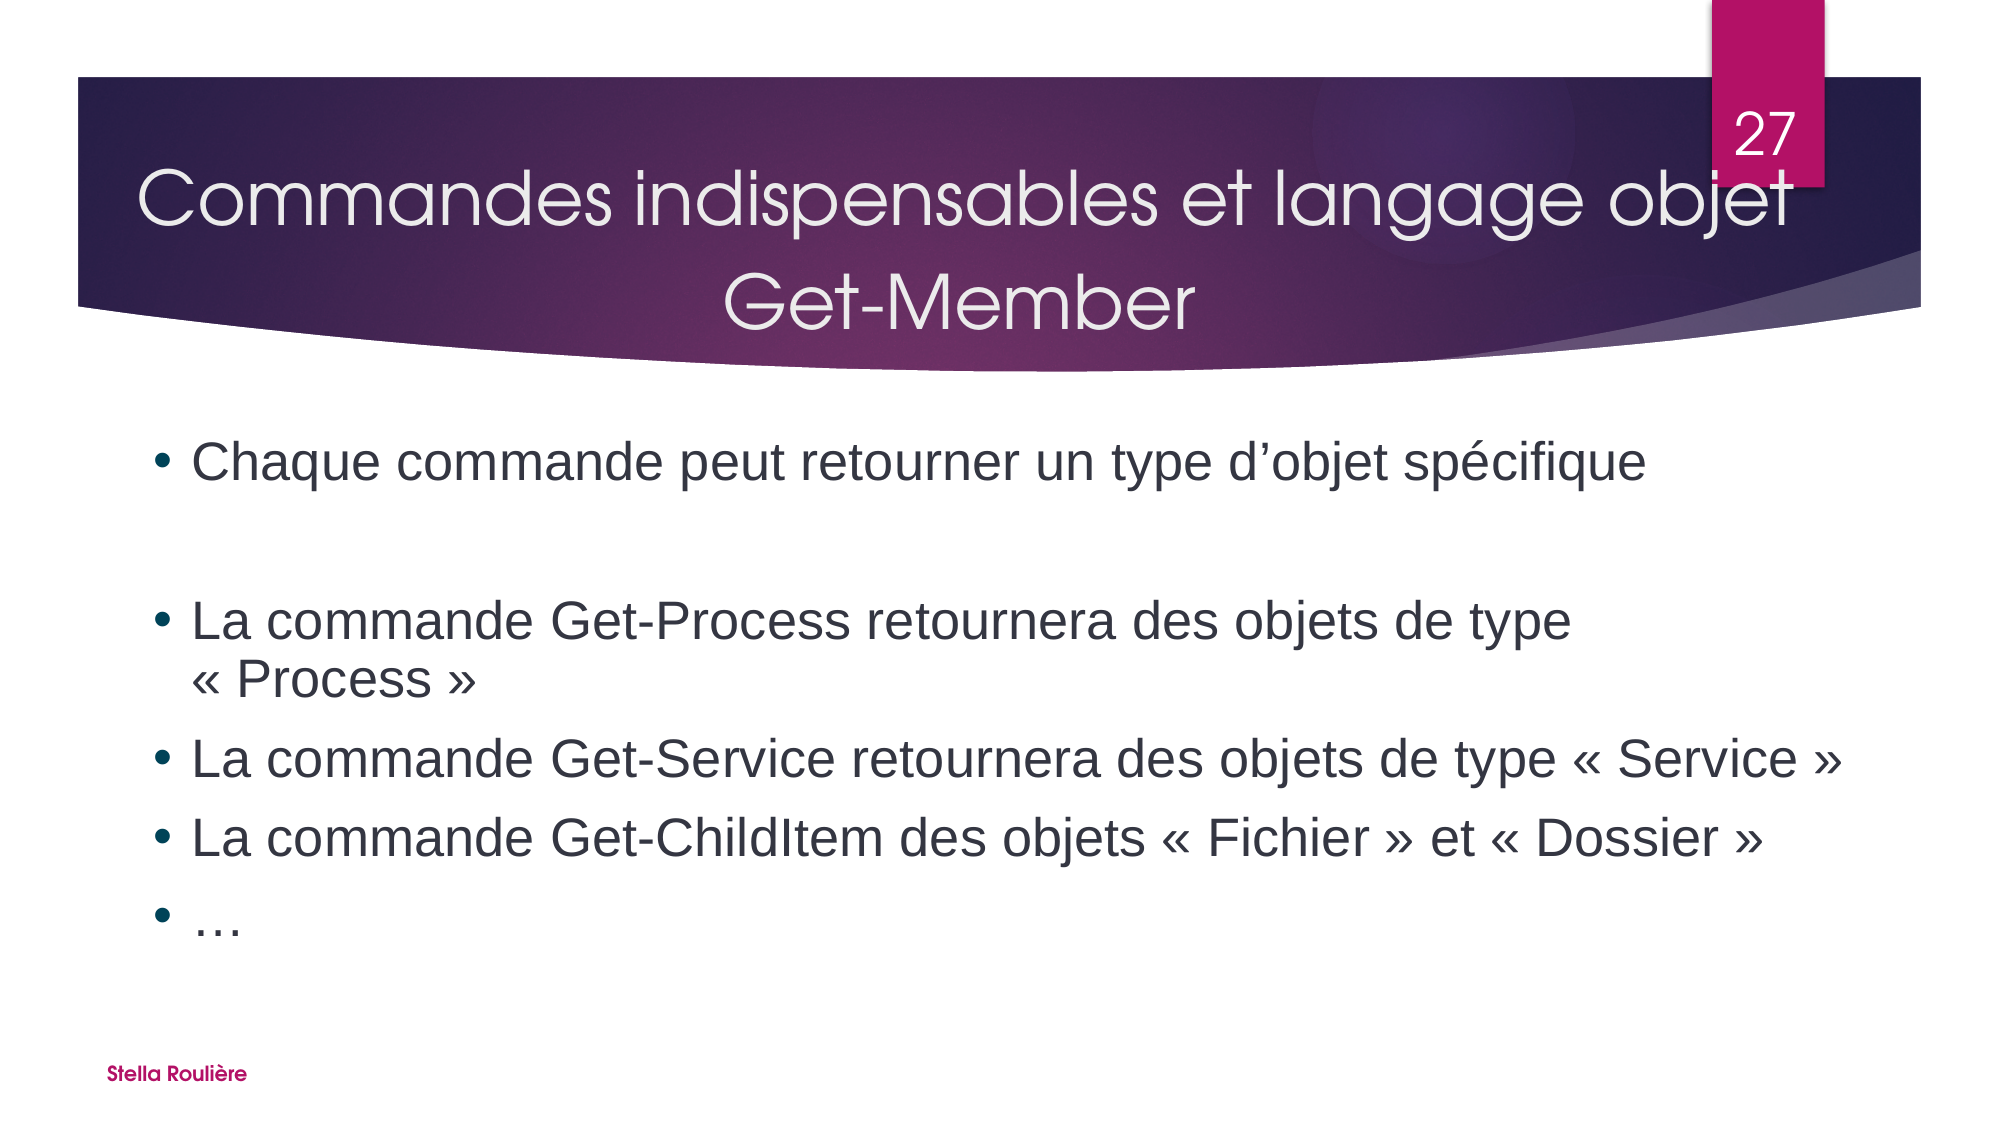

Commandes indispensables et langage objet
27
# Get-Member
Chaque commande peut retourner un type d’objet spécifique

La commande Get-Process retournera des objets de type « Process »
La commande Get-Service retournera des objets de type « Service »
La commande Get-ChildItem des objets « Fichier » et « Dossier »
…

Stella Roulière